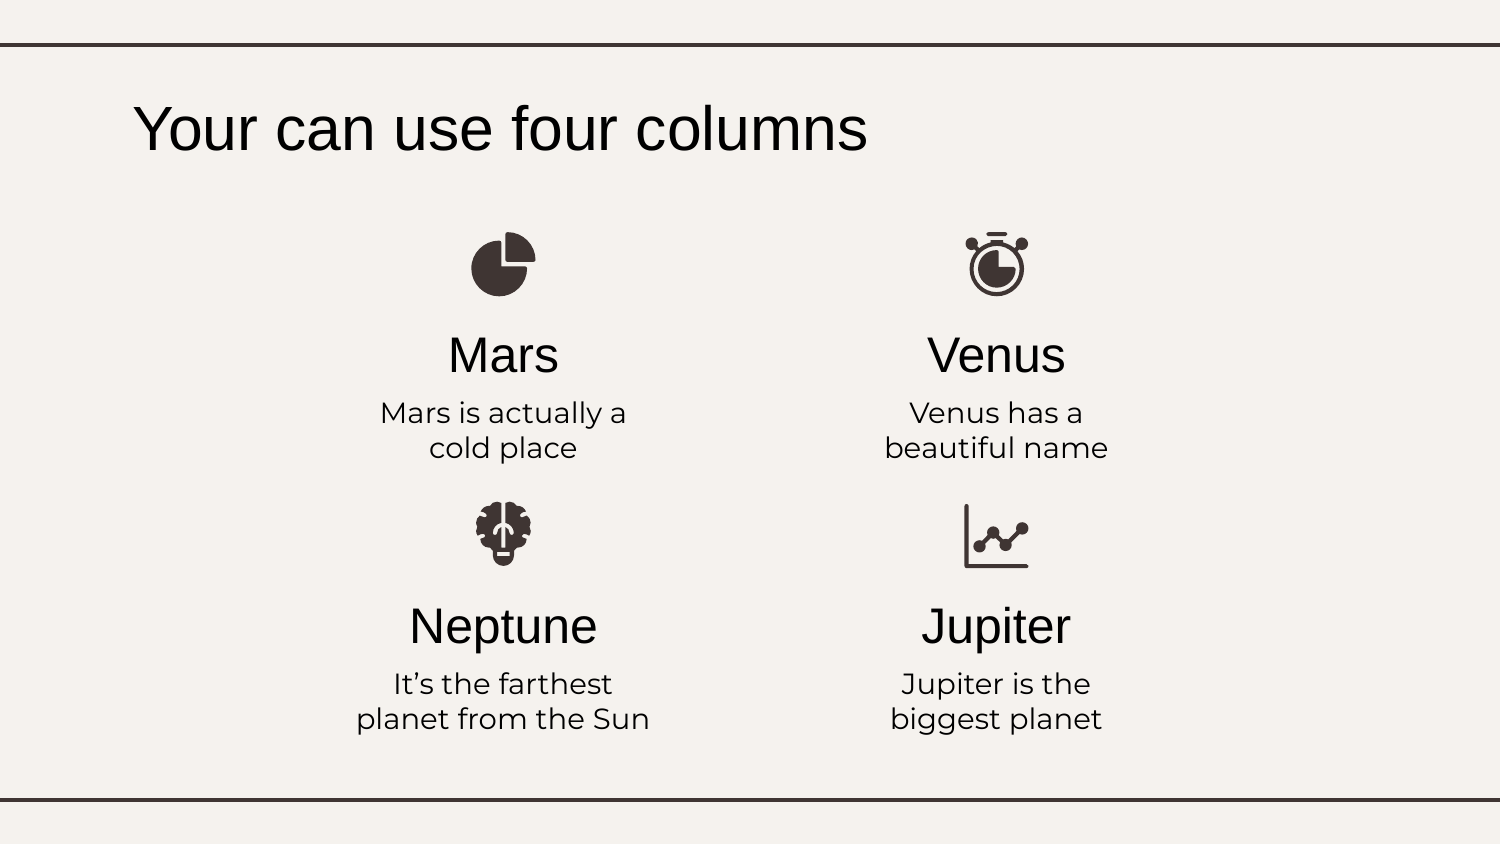

# Your can use four columns

Mars
Venus
Mars is actually a cold place
Venus has a beautiful name

Neptune
Jupiter
It’s the farthest planet from the Sun
Jupiter is the biggest planet